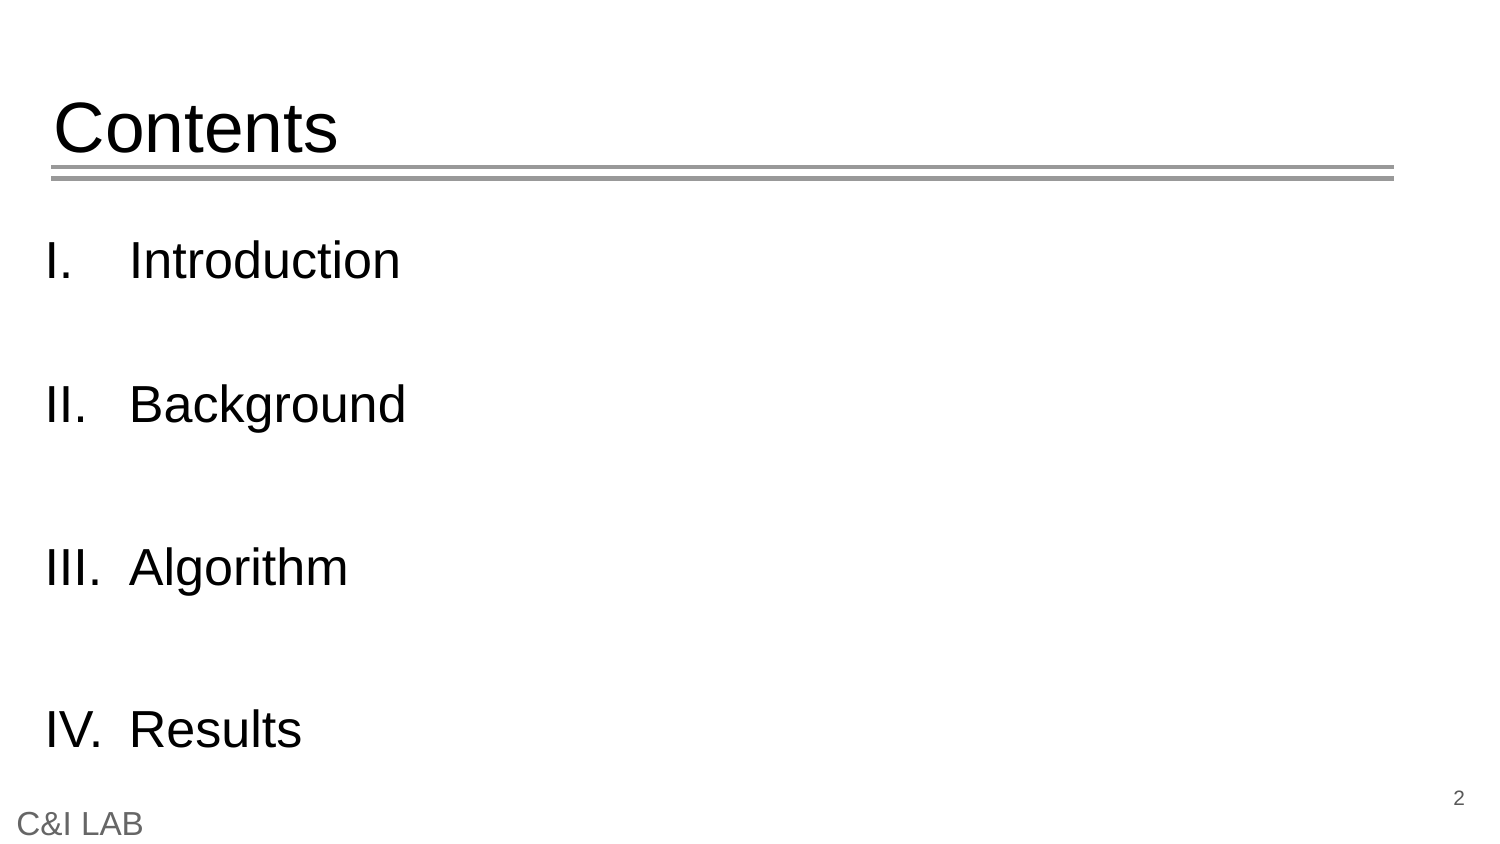

# Contents
Introduction
Background
Algorithm
Results
2
C&I LAB